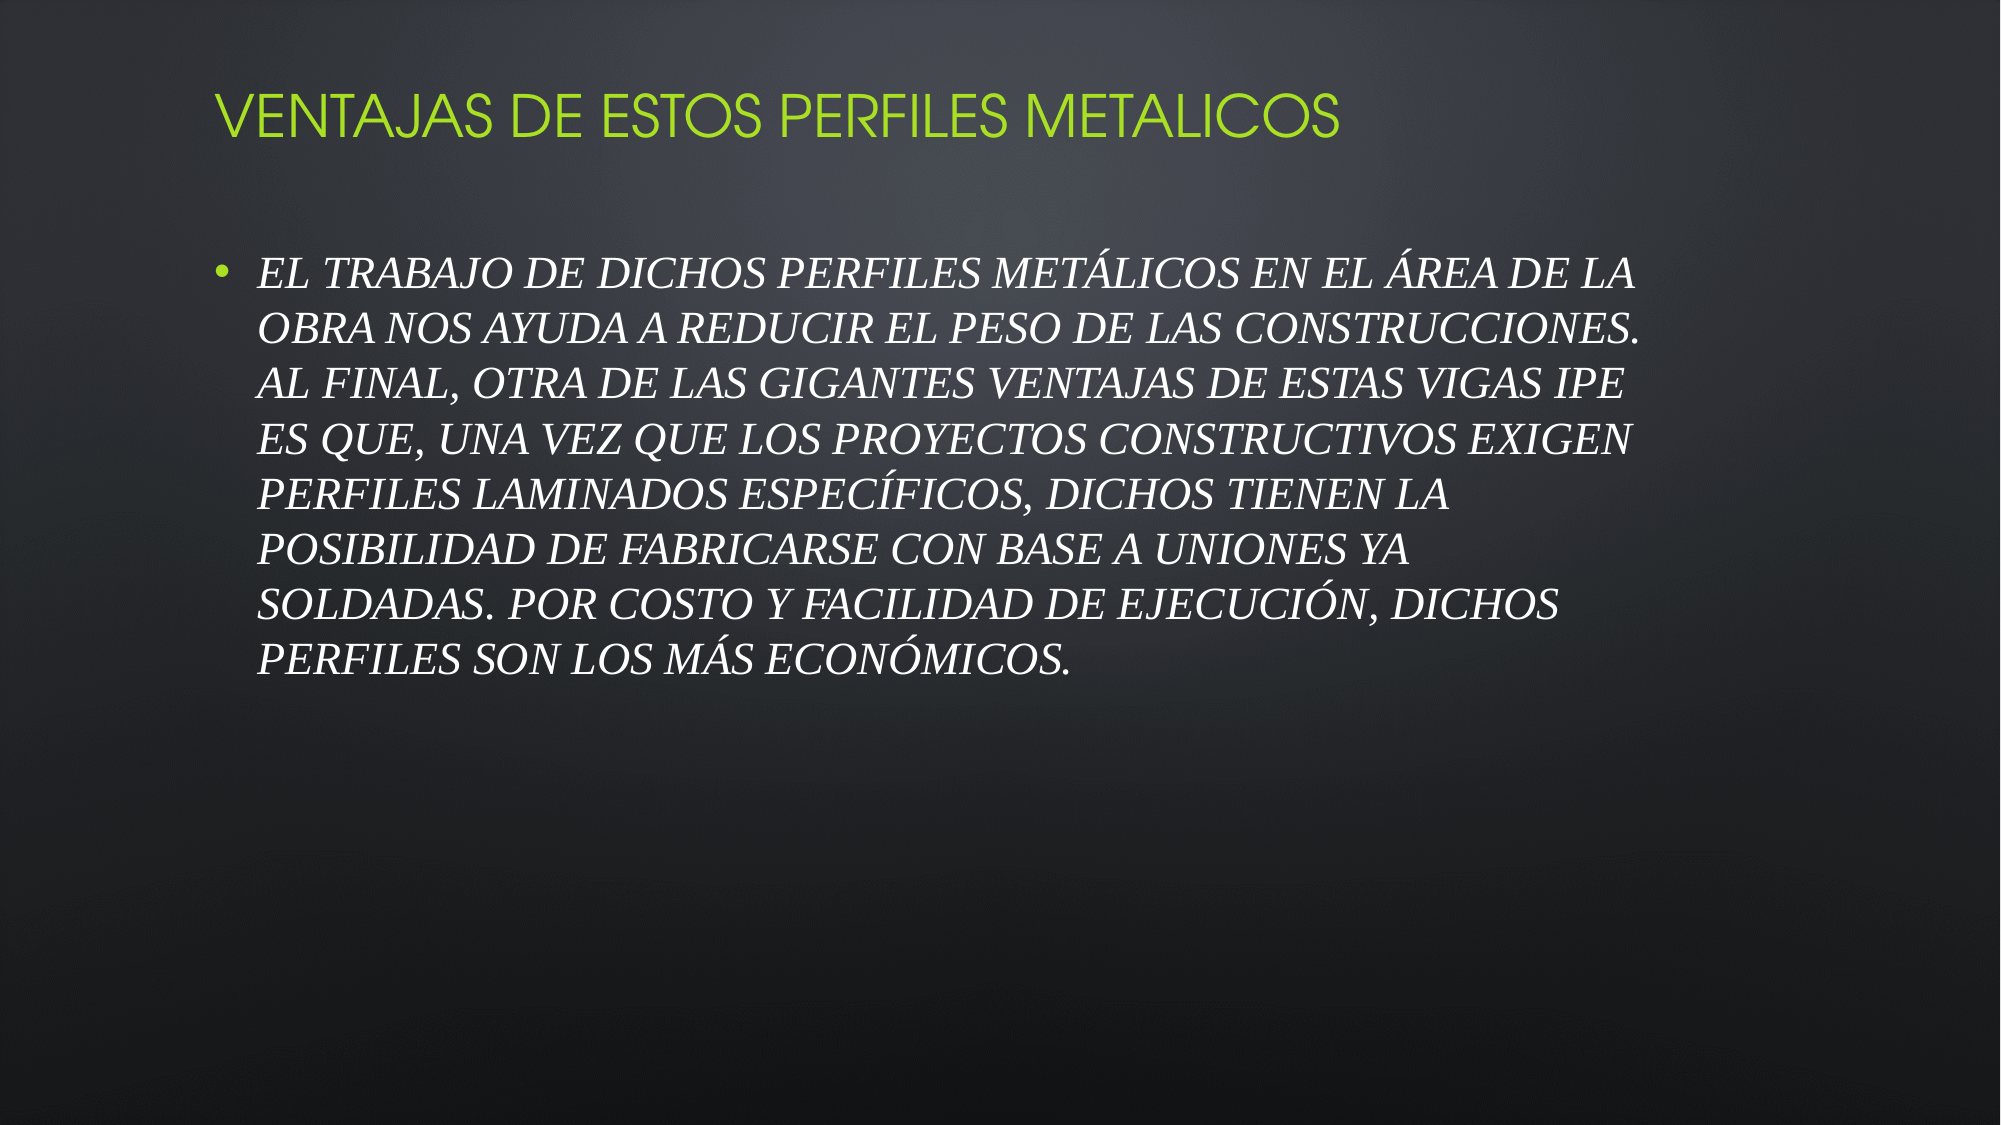

# VENTAJAS DE ESTOS PERFILES METALICOS
El trabajo de dichos perfiles metálicos en el área de la obra nos ayuda a reducir el peso de las construcciones. Al final, otra de las gigantes ventajas de estas vigas IPE es que, una vez que los proyectos constructivos exigen perfiles laminados específicos, dichos tienen la posibilidad de fabricarse con base a uniones ya soldadas. Por costo y facilidad de ejecución, dichos perfiles son los más económicos.